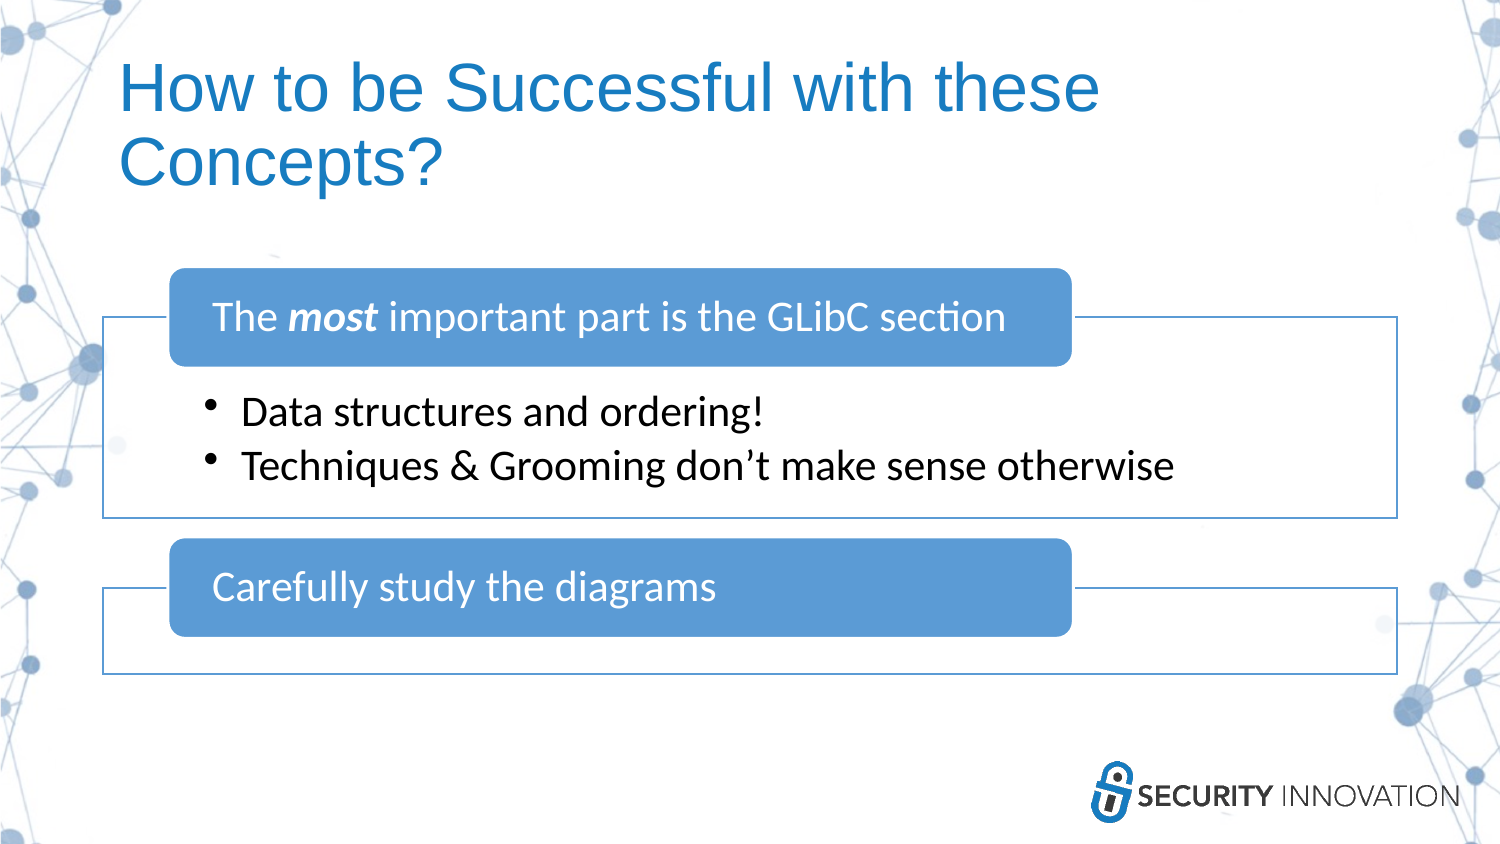

# How to be Successful with these Concepts?
Data structures and ordering!
Techniques & Grooming don’t make sense otherwise
The most important part is the GLibC section
Carefully study the diagrams